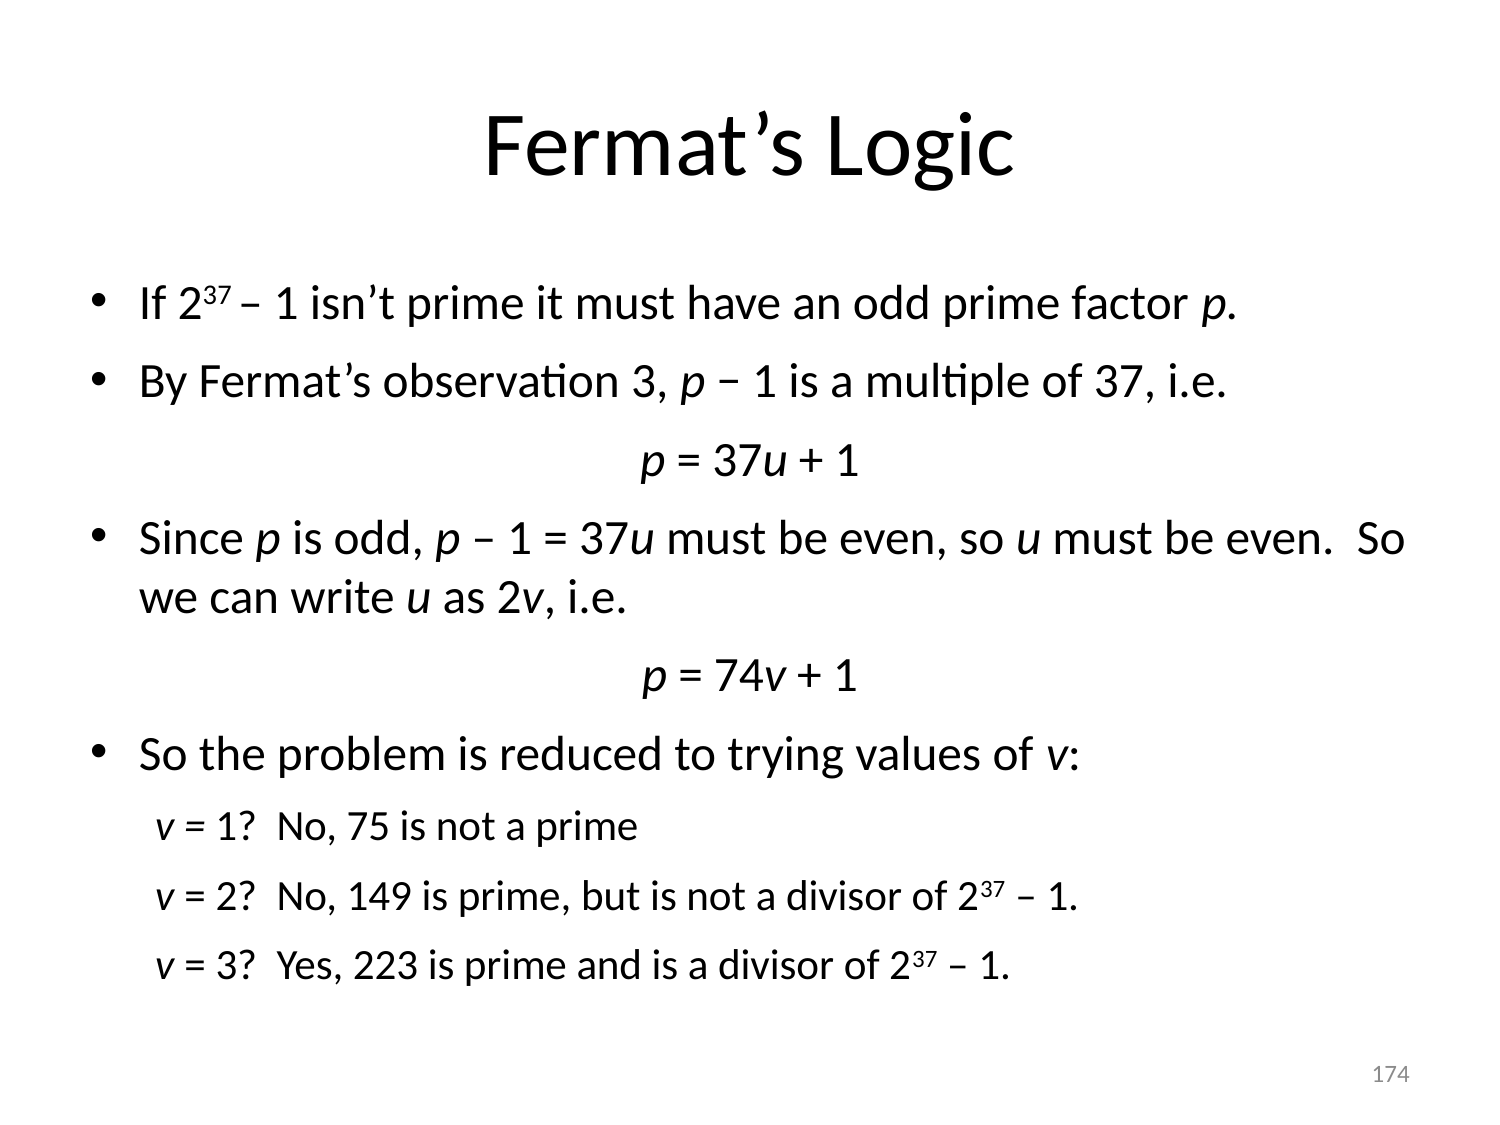

# Fermat’s Logic
If 237 – 1 isn’t prime it must have an odd prime factor p.
By Fermat’s observation 3, p − 1 is a multiple of 37, i.e.
p = 37u + 1
Since p is odd, p – 1 = 37u must be even, so u must be even.  So we can write u as 2v, i.e.
p = 74v + 1
So the problem is reduced to trying values of v:
v = 1?  No, 75 is not a prime
v = 2?  No, 149 is prime, but is not a divisor of 237 – 1.
v = 3?  Yes, 223 is prime and is a divisor of 237 – 1.
174